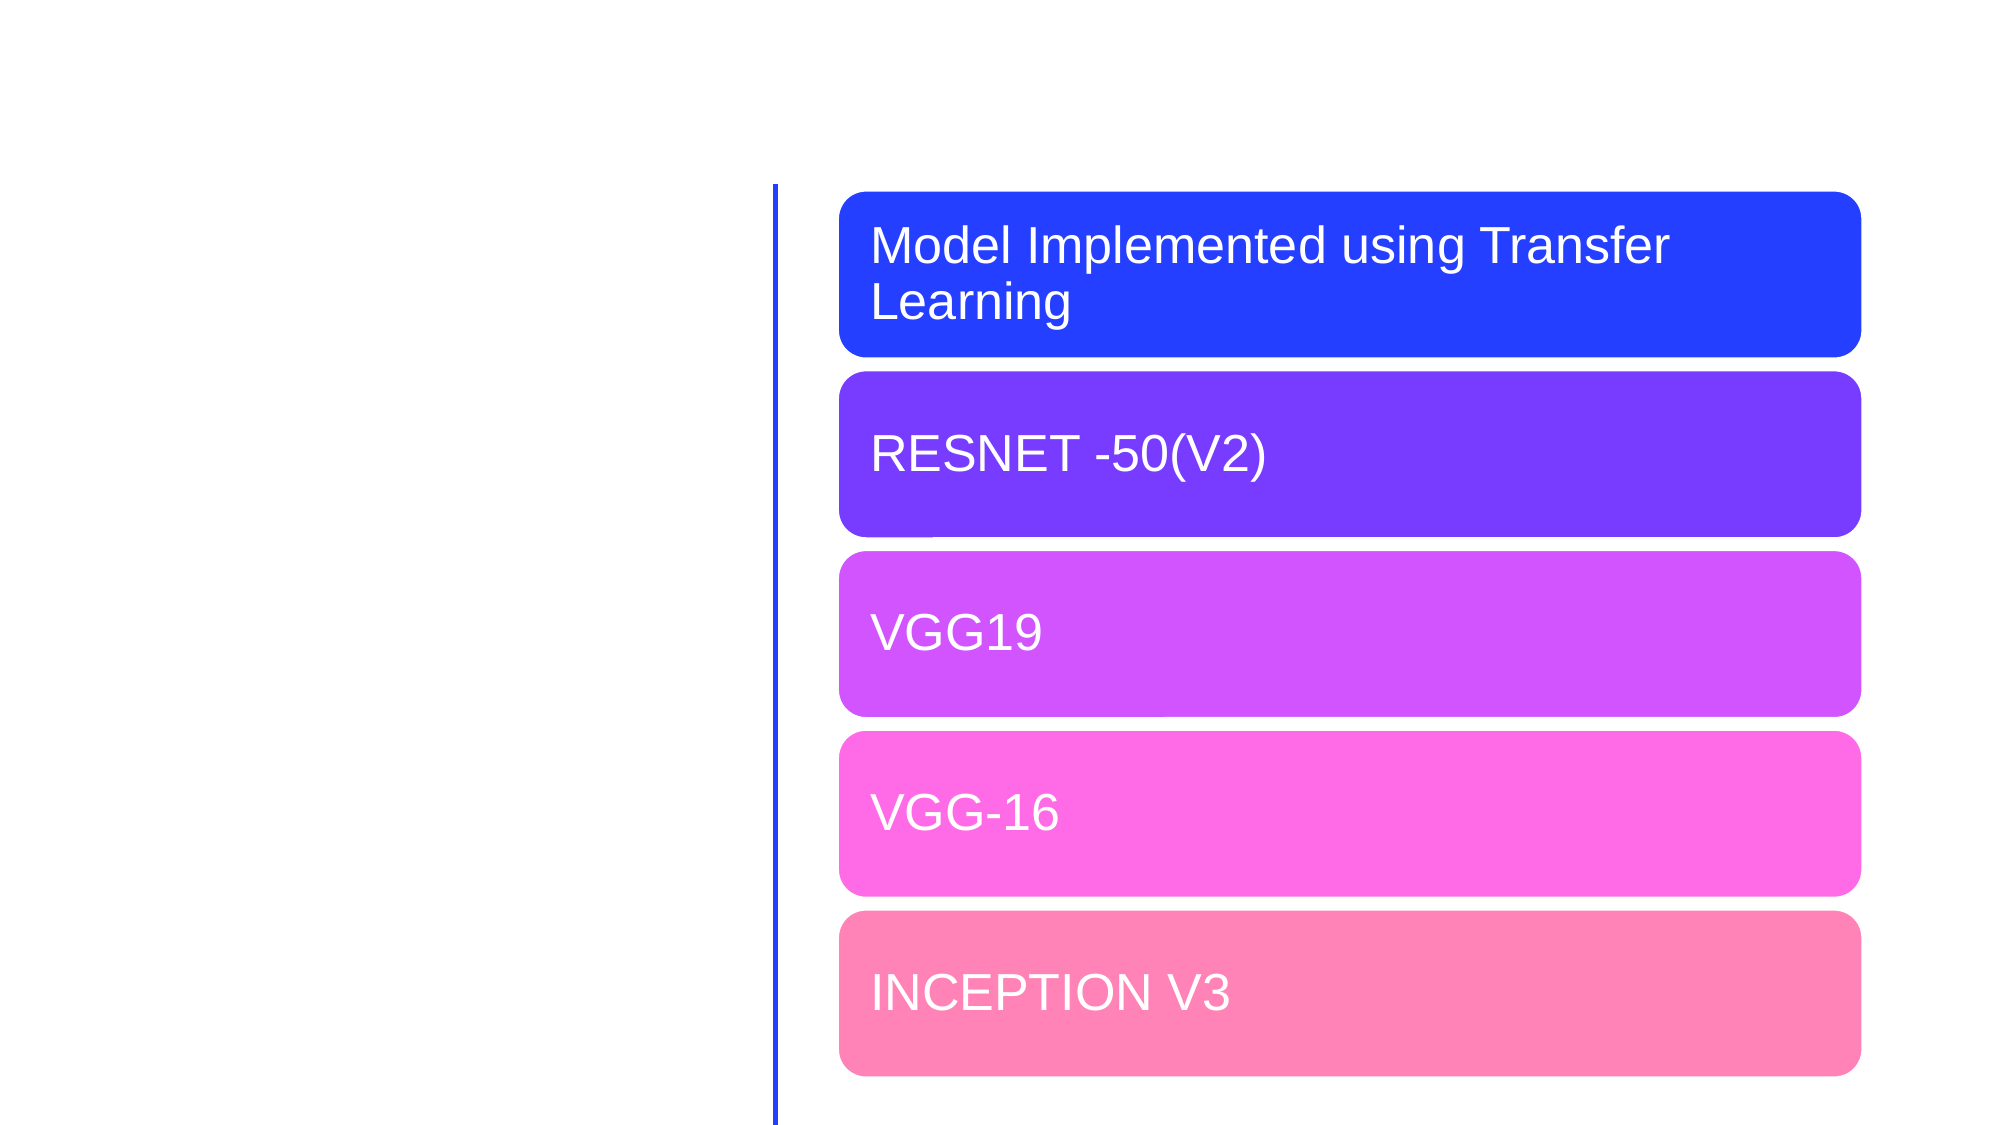

Model Implemented using Transfer Learning
RESNET -50(V2)
VGG19
VGG-16
INCEPTION V3